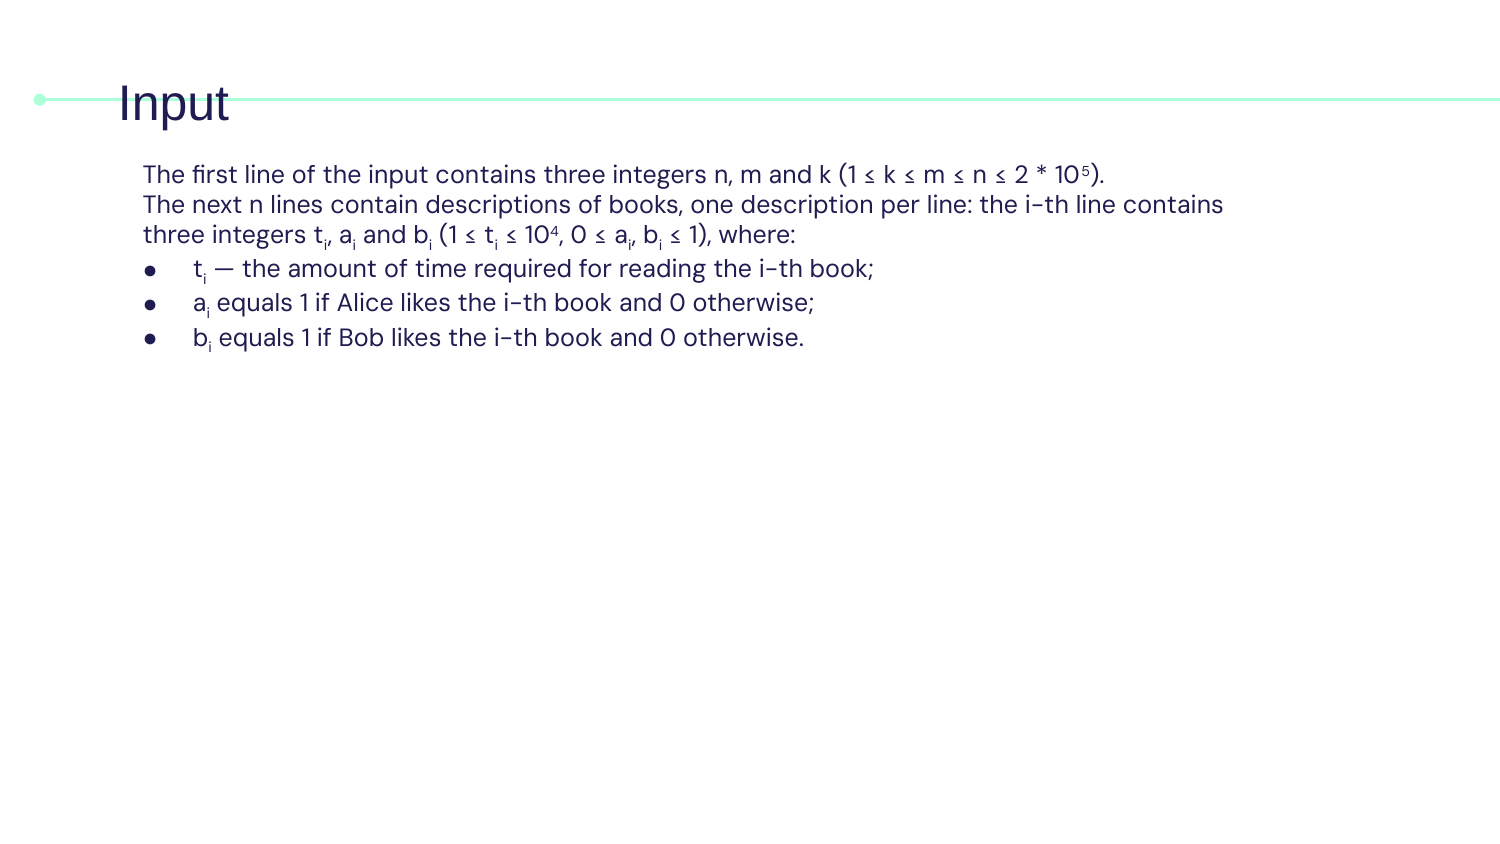

# Input
The first line of the input contains three integers n, m and k (1 ≤ k ≤ m ≤ n ≤ 2 * 105).
The next n lines contain descriptions of books, one description per line: the i-th line contains three integers ti, ai and bi (1 ≤ ti ≤ 104, 0 ≤ ai, bi ≤ 1), where:
ti — the amount of time required for reading the i-th book;
ai equals 1 if Alice likes the i-th book and 0 otherwise;
bi equals 1 if Bob likes the i-th book and 0 otherwise.